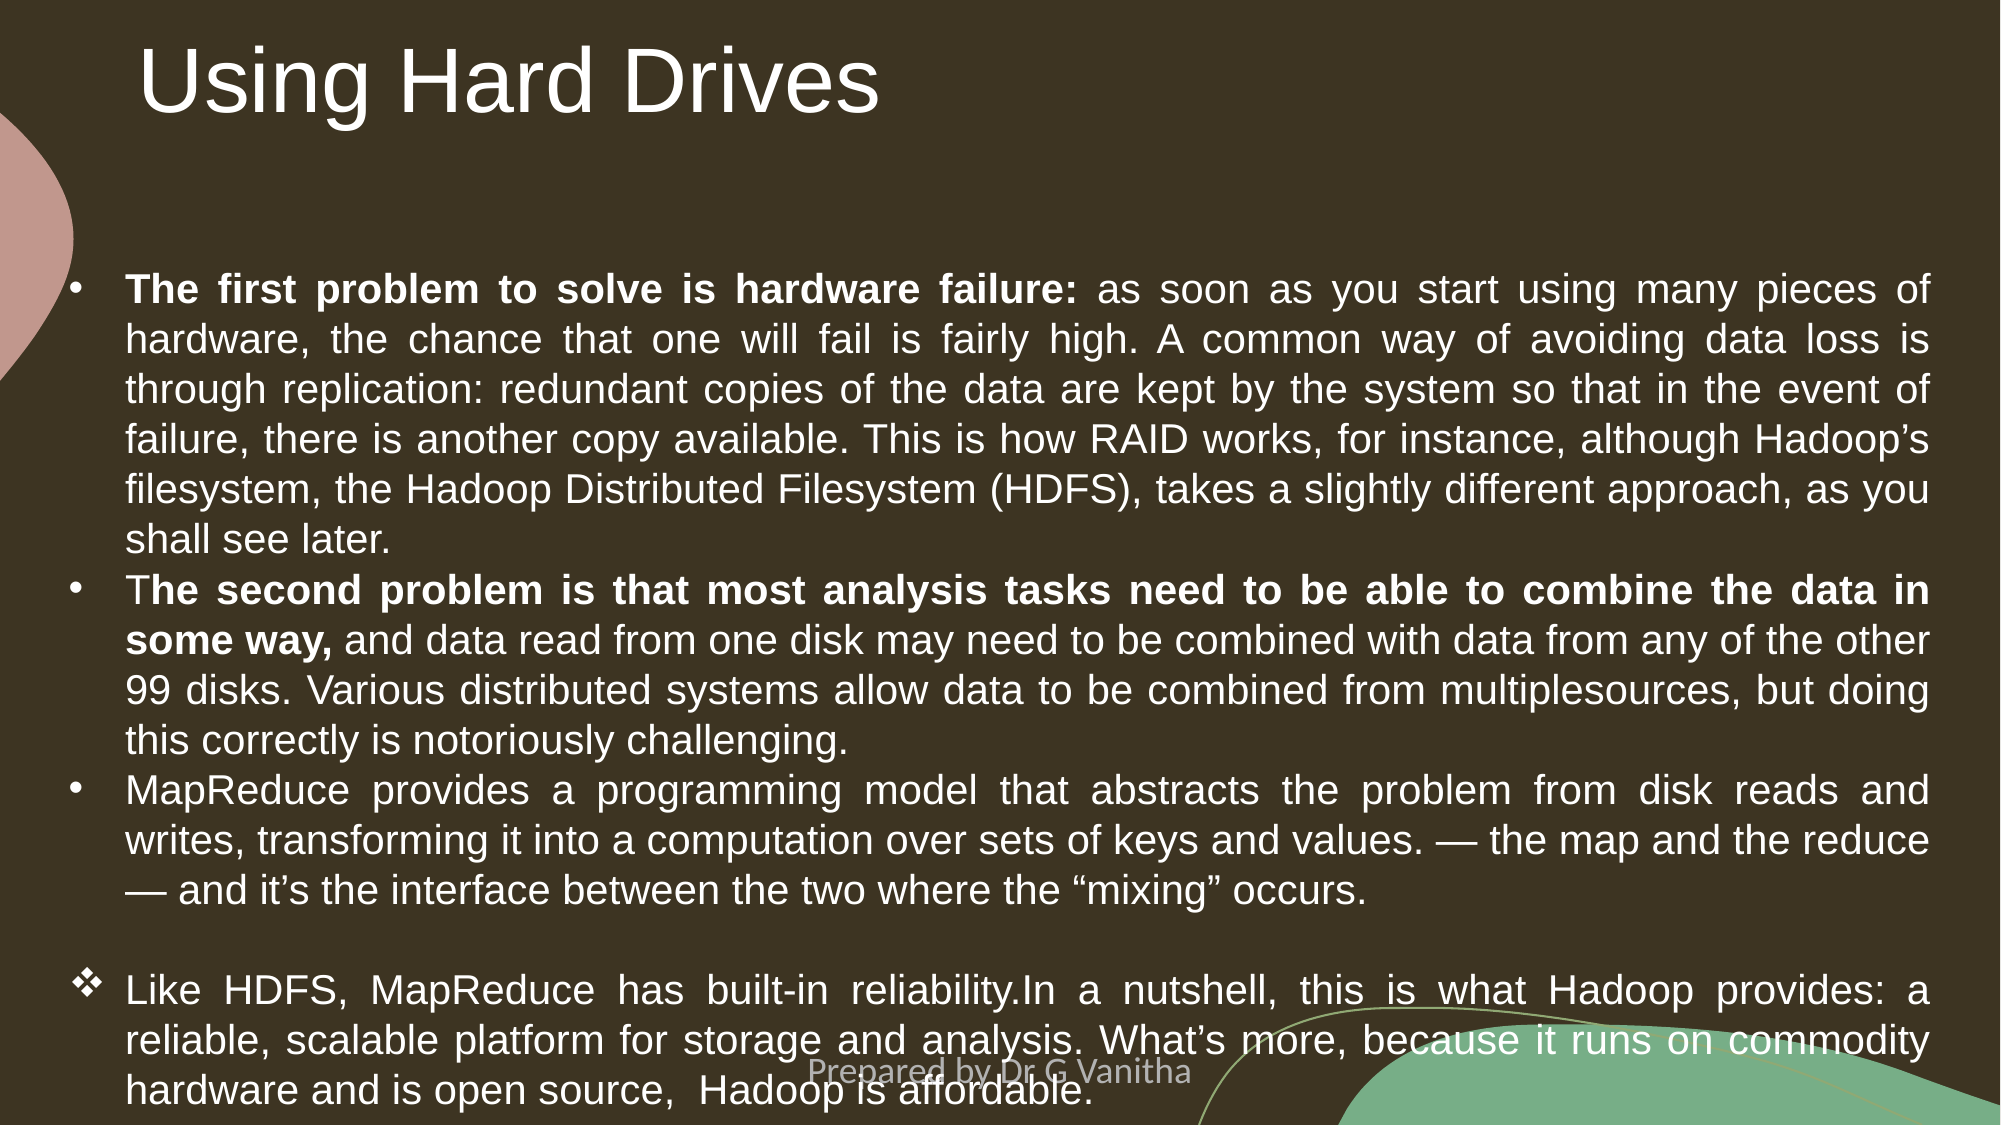

# Using Hard Drives
The first problem to solve is hardware failure: as soon as you start using many pieces of hardware, the chance that one will fail is fairly high. A common way of avoiding data loss is through replication: redundant copies of the data are kept by the system so that in the event of failure, there is another copy available. This is how RAID works, for instance, although Hadoop’s filesystem, the Hadoop Distributed Filesystem (HDFS), takes a slightly different approach, as you shall see later.
The second problem is that most analysis tasks need to be able to combine the data in some way, and data read from one disk may need to be combined with data from any of the other 99 disks. Various distributed systems allow data to be combined from multiplesources, but doing this correctly is notoriously challenging.
MapReduce provides a programming model that abstracts the problem from disk reads and writes, transforming it into a computation over sets of keys and values. — the map and the reduce — and it’s the interface between the two where the “mixing” occurs.

Like HDFS, MapReduce has built-in reliability.In a nutshell, this is what Hadoop provides: a reliable, scalable platform for storage and analysis. What’s more, because it runs on commodity hardware and is open source,  Hadoop is affordable.
Prepared by Dr G Vanitha